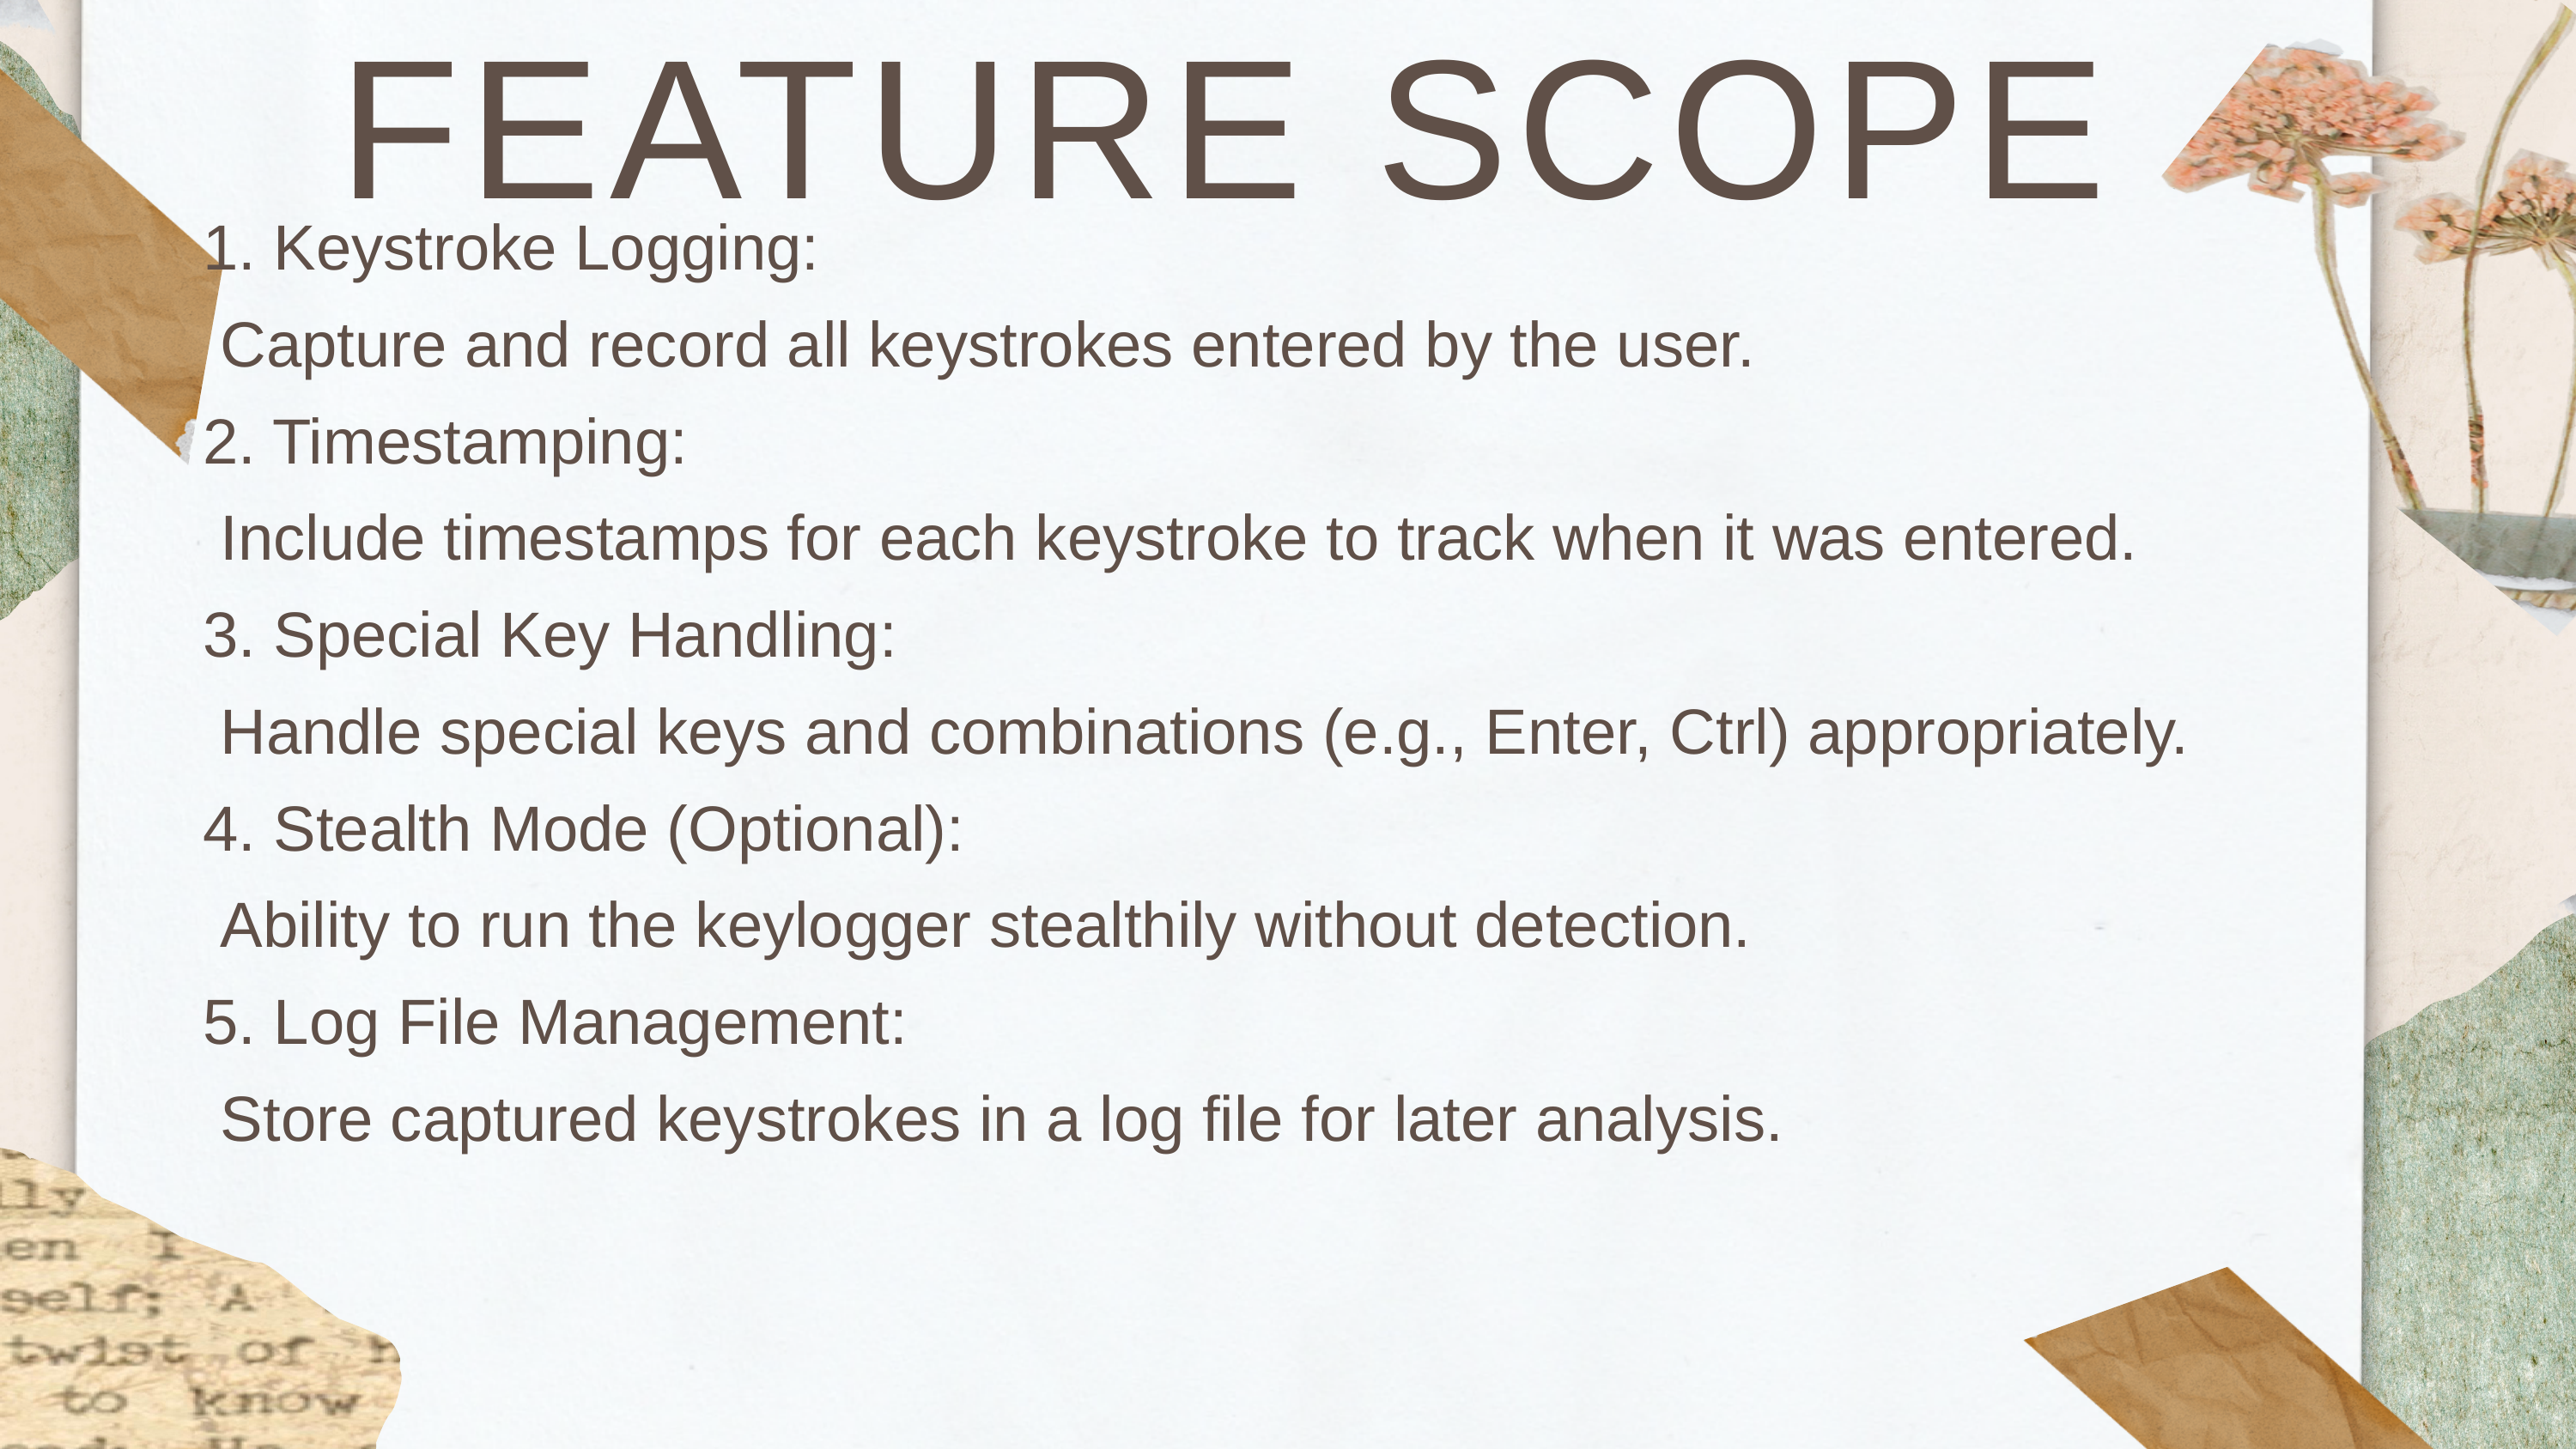

FEATURE SCOPE

1. Keystroke Logging:

 Capture and record all keystrokes entered by the user.

2. Timestamping:

 Include timestamps for each keystroke to track when it was entered.

3. Special Key Handling:

 Handle special keys and combinations (e.g., Enter, Ctrl) appropriately.

4. Stealth Mode (Optional):

 Ability to run the keylogger stealthily without detection.

5. Log File Management:

 Store captured keystrokes in a log file for later analysis.